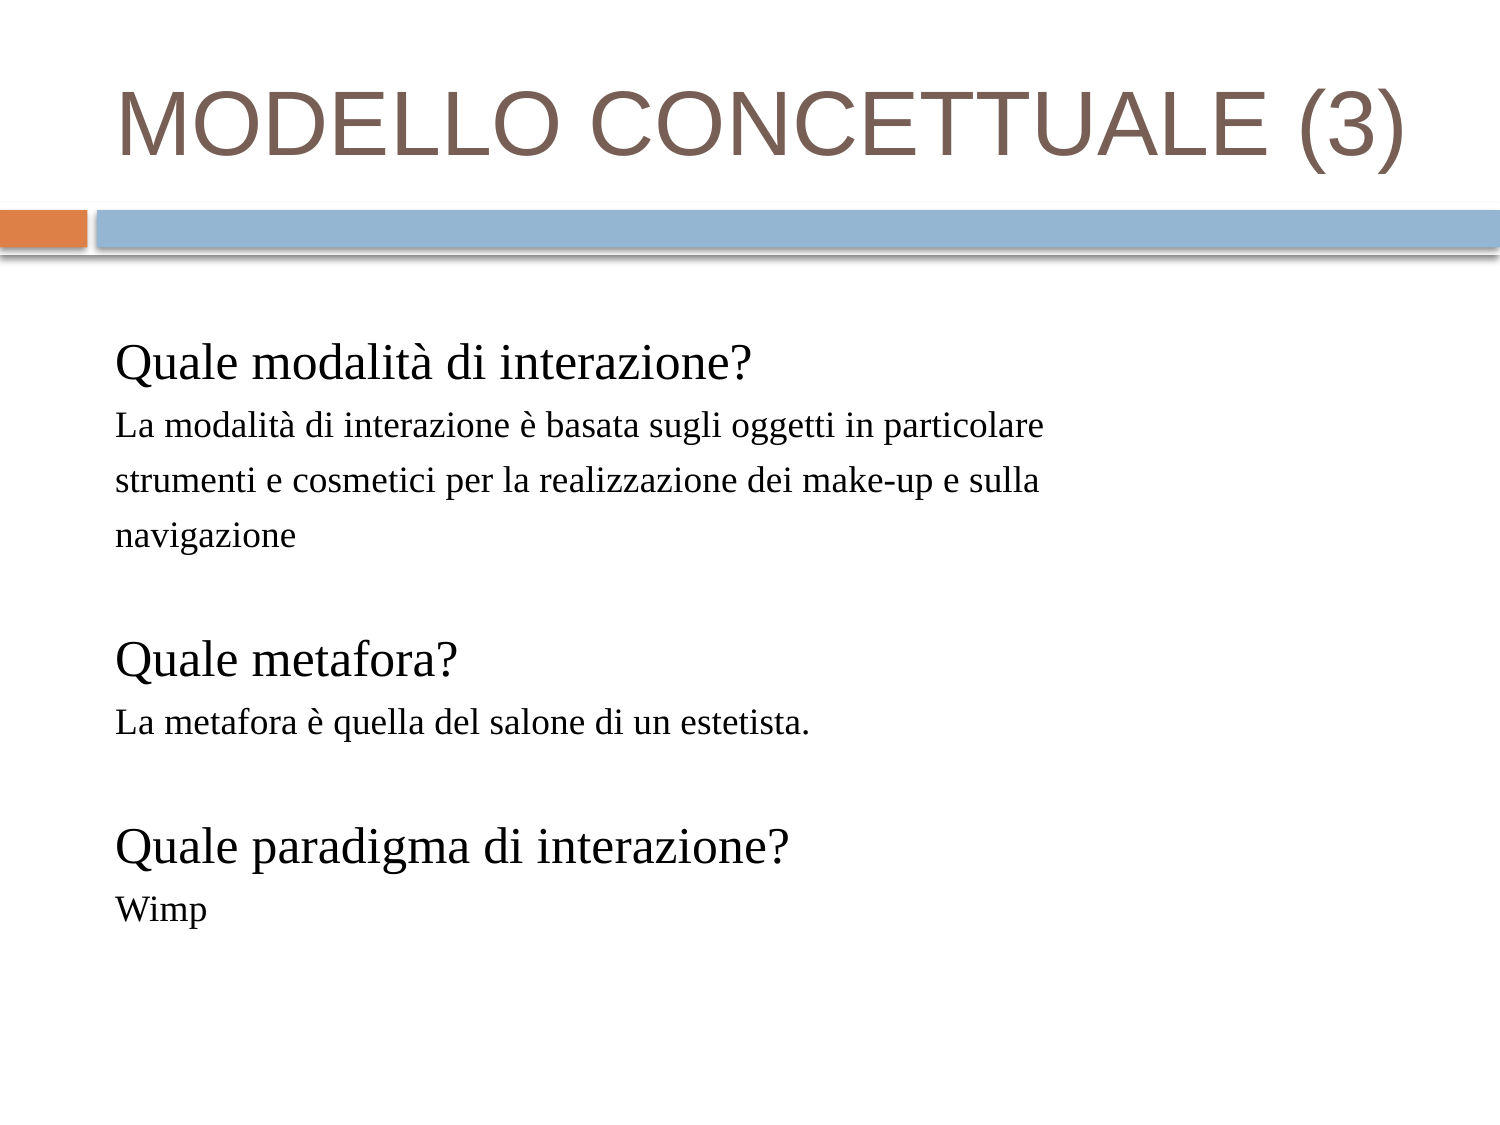

# MODELLO CONCETTUALE (3)

Quale modalità di interazione?
La modalità di interazione è basata sugli oggetti in particolare
strumenti e cosmetici per la realizzazione dei make-up e sulla
navigazione

Quale metafora?
La metafora è quella del salone di un estetista.

Quale paradigma di interazione?
Wimp